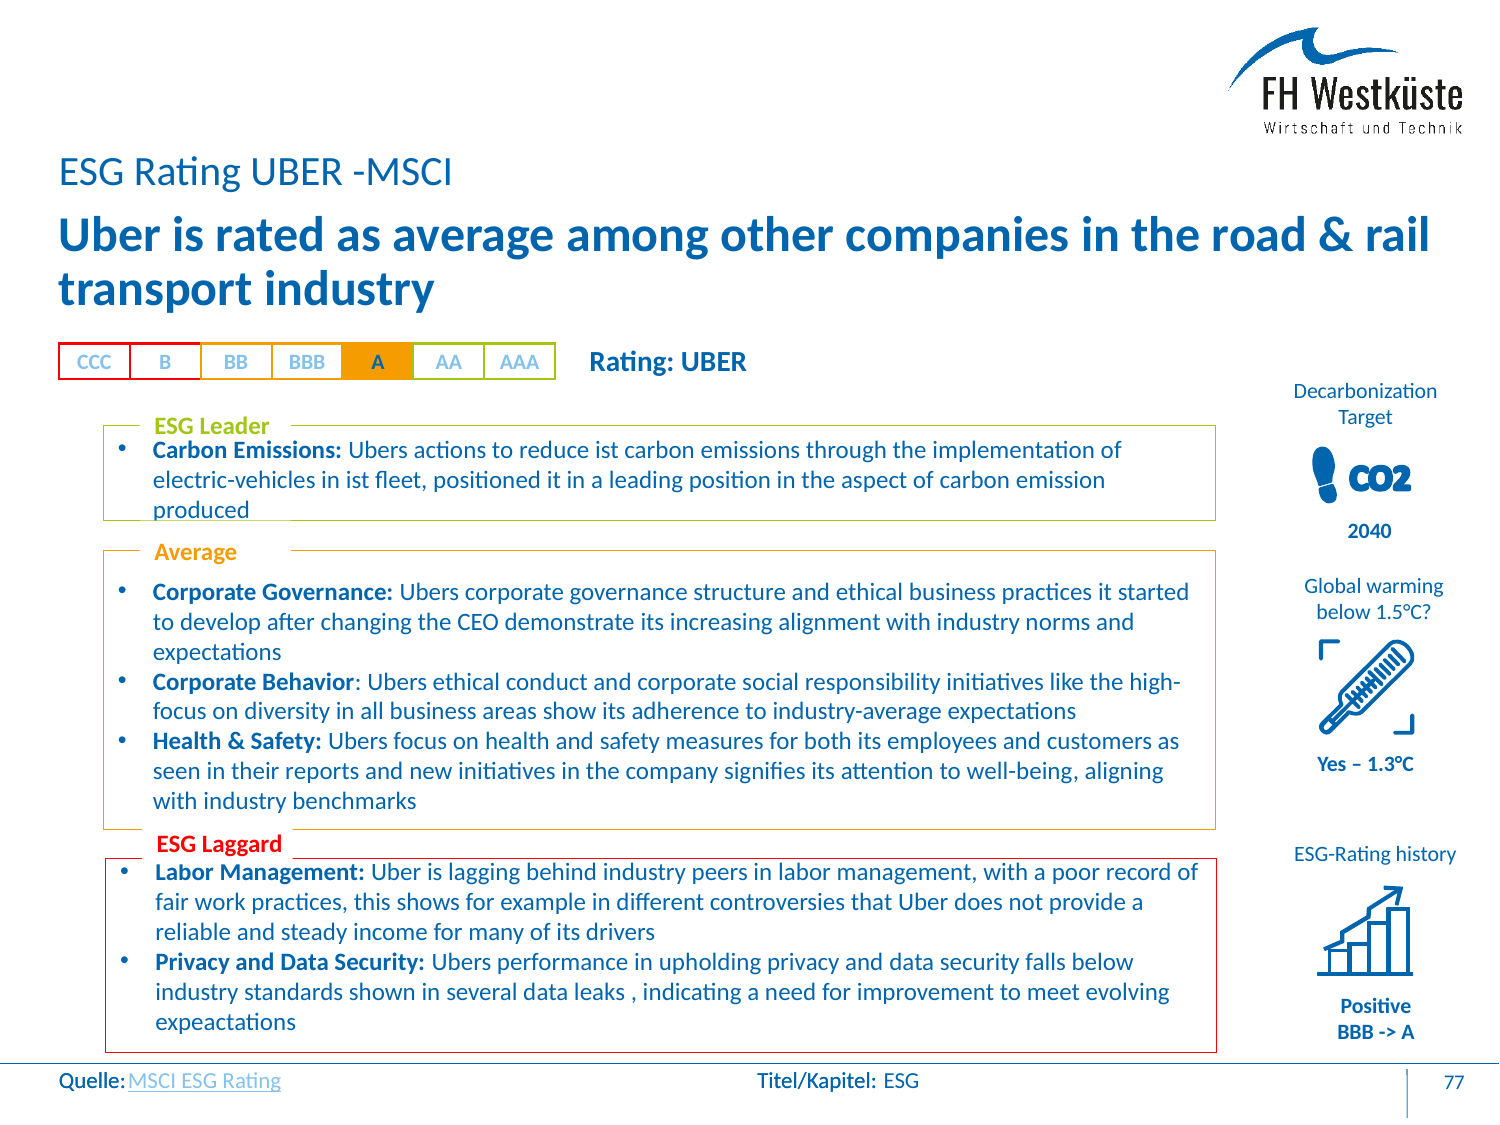

ESG Rating UBER -MSCI
# Uber is rated as average among other companies in the road & rail transport industry
Rating: UBER
CCC
B
BB
BBB
A
AA
AAA
Decarbonization Target
ESG Leader
Carbon Emissions: Ubers actions to reduce ist carbon emissions through the implementation of electric-vehicles in ist fleet, positioned it in a leading position in the aspect of carbon emission produced

2040
Average
Corporate Governance: Ubers corporate governance structure and ethical business practices it started to develop after changing the CEO demonstrate its increasing alignment with industry norms and expectations
Corporate Behavior: Ubers ethical conduct and corporate social responsibility initiatives like the high-focus on diversity in all business areas show its adherence to industry-average expectations
Health & Safety: Ubers focus on health and safety measures for both its employees and customers as seen in their reports and new initiatives in the company signifies its attention to well-being, aligning with industry benchmarks
Global warming below 1.5°C?

Yes – 1.3°C
ESG Laggard
Labor Management: Uber is lagging behind industry peers in labor management, with a poor record of fair work practices, this shows for example in different controversies that Uber does not provide a reliable and steady income for many of its drivers
Privacy and Data Security: Ubers performance in upholding privacy and data security falls below industry standards shown in several data leaks , indicating a need for improvement to meet evolving expeactations

ESG-Rating history

Positive
BBB -> A
MSCI ESG Rating
ESG
77